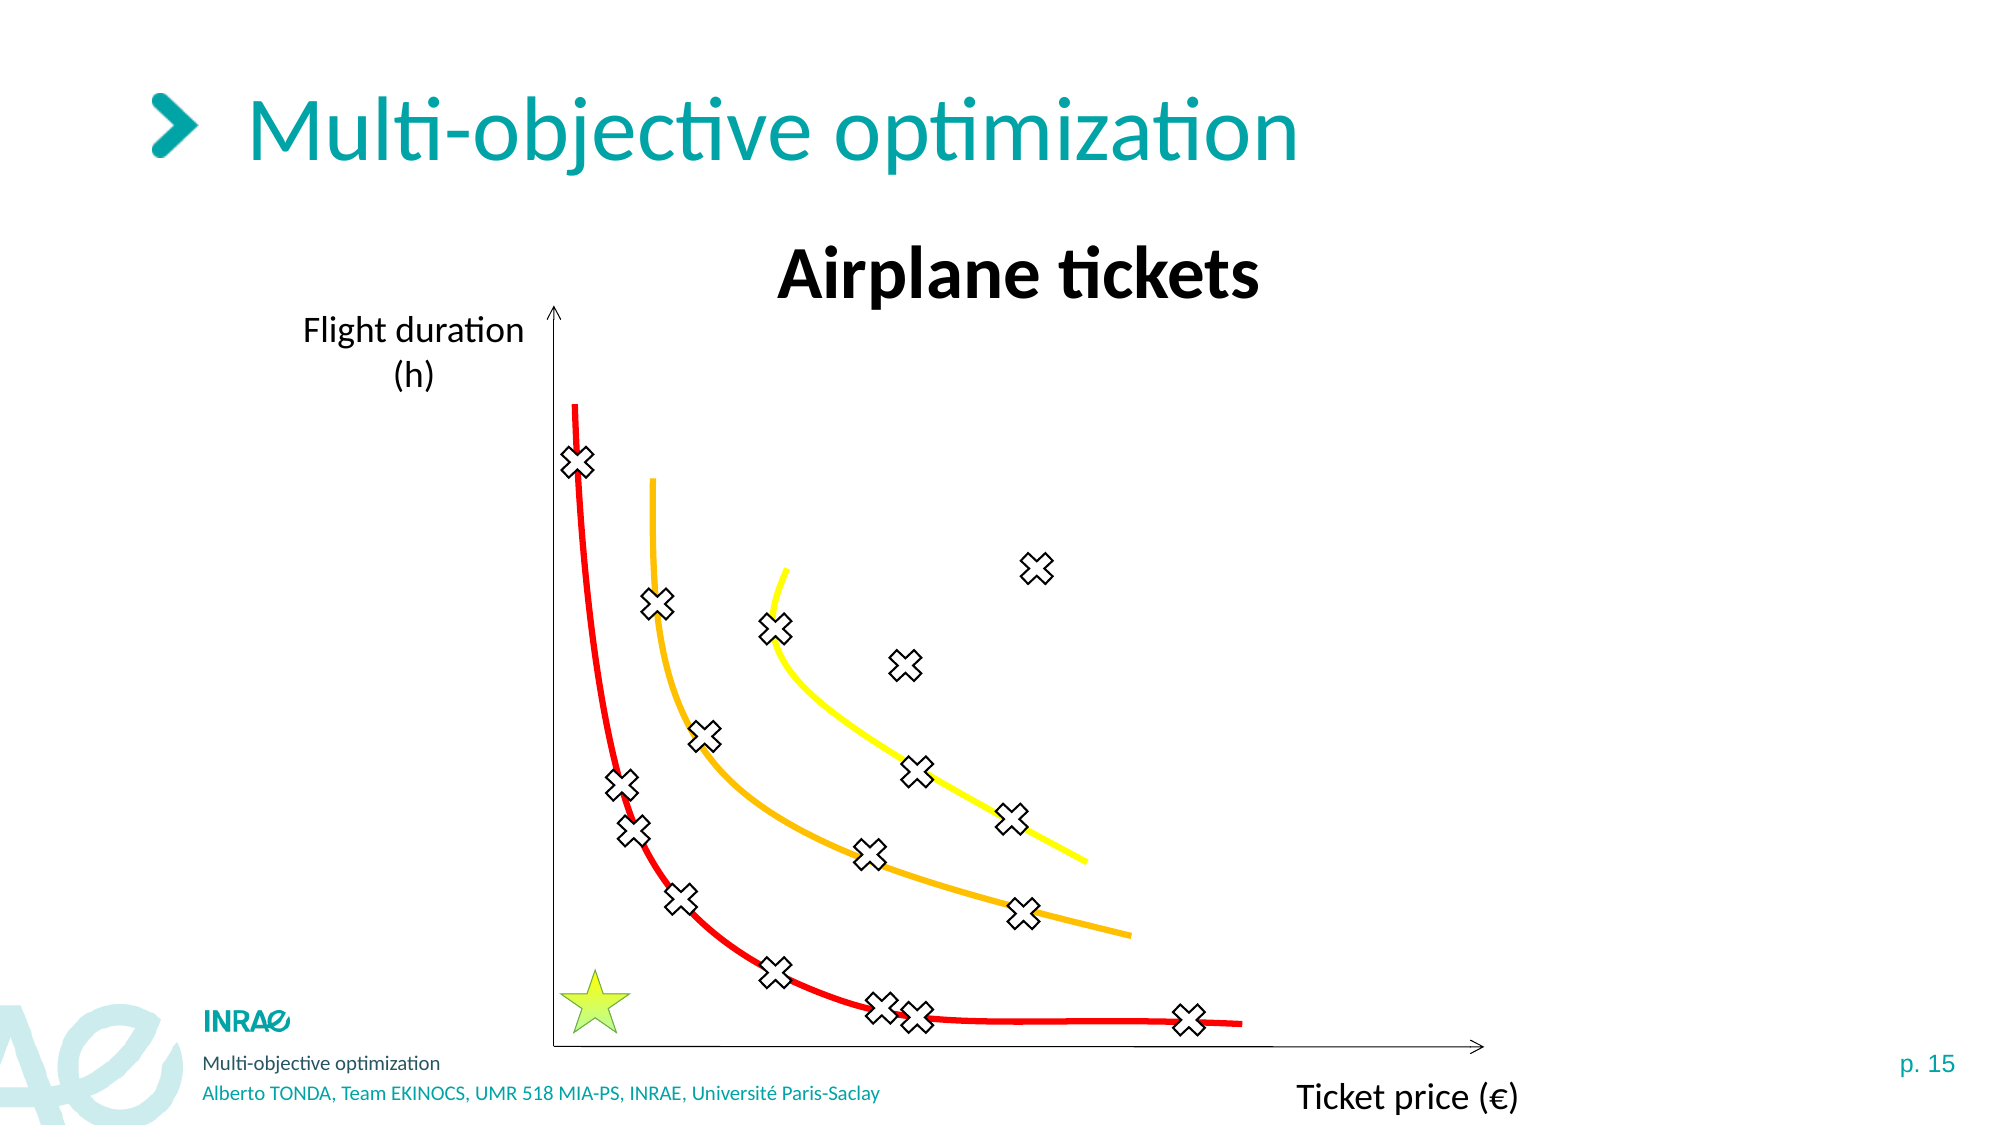

# Multi-objective optimization
Airplane tickets
Flight duration (h)

Ticket price (€)